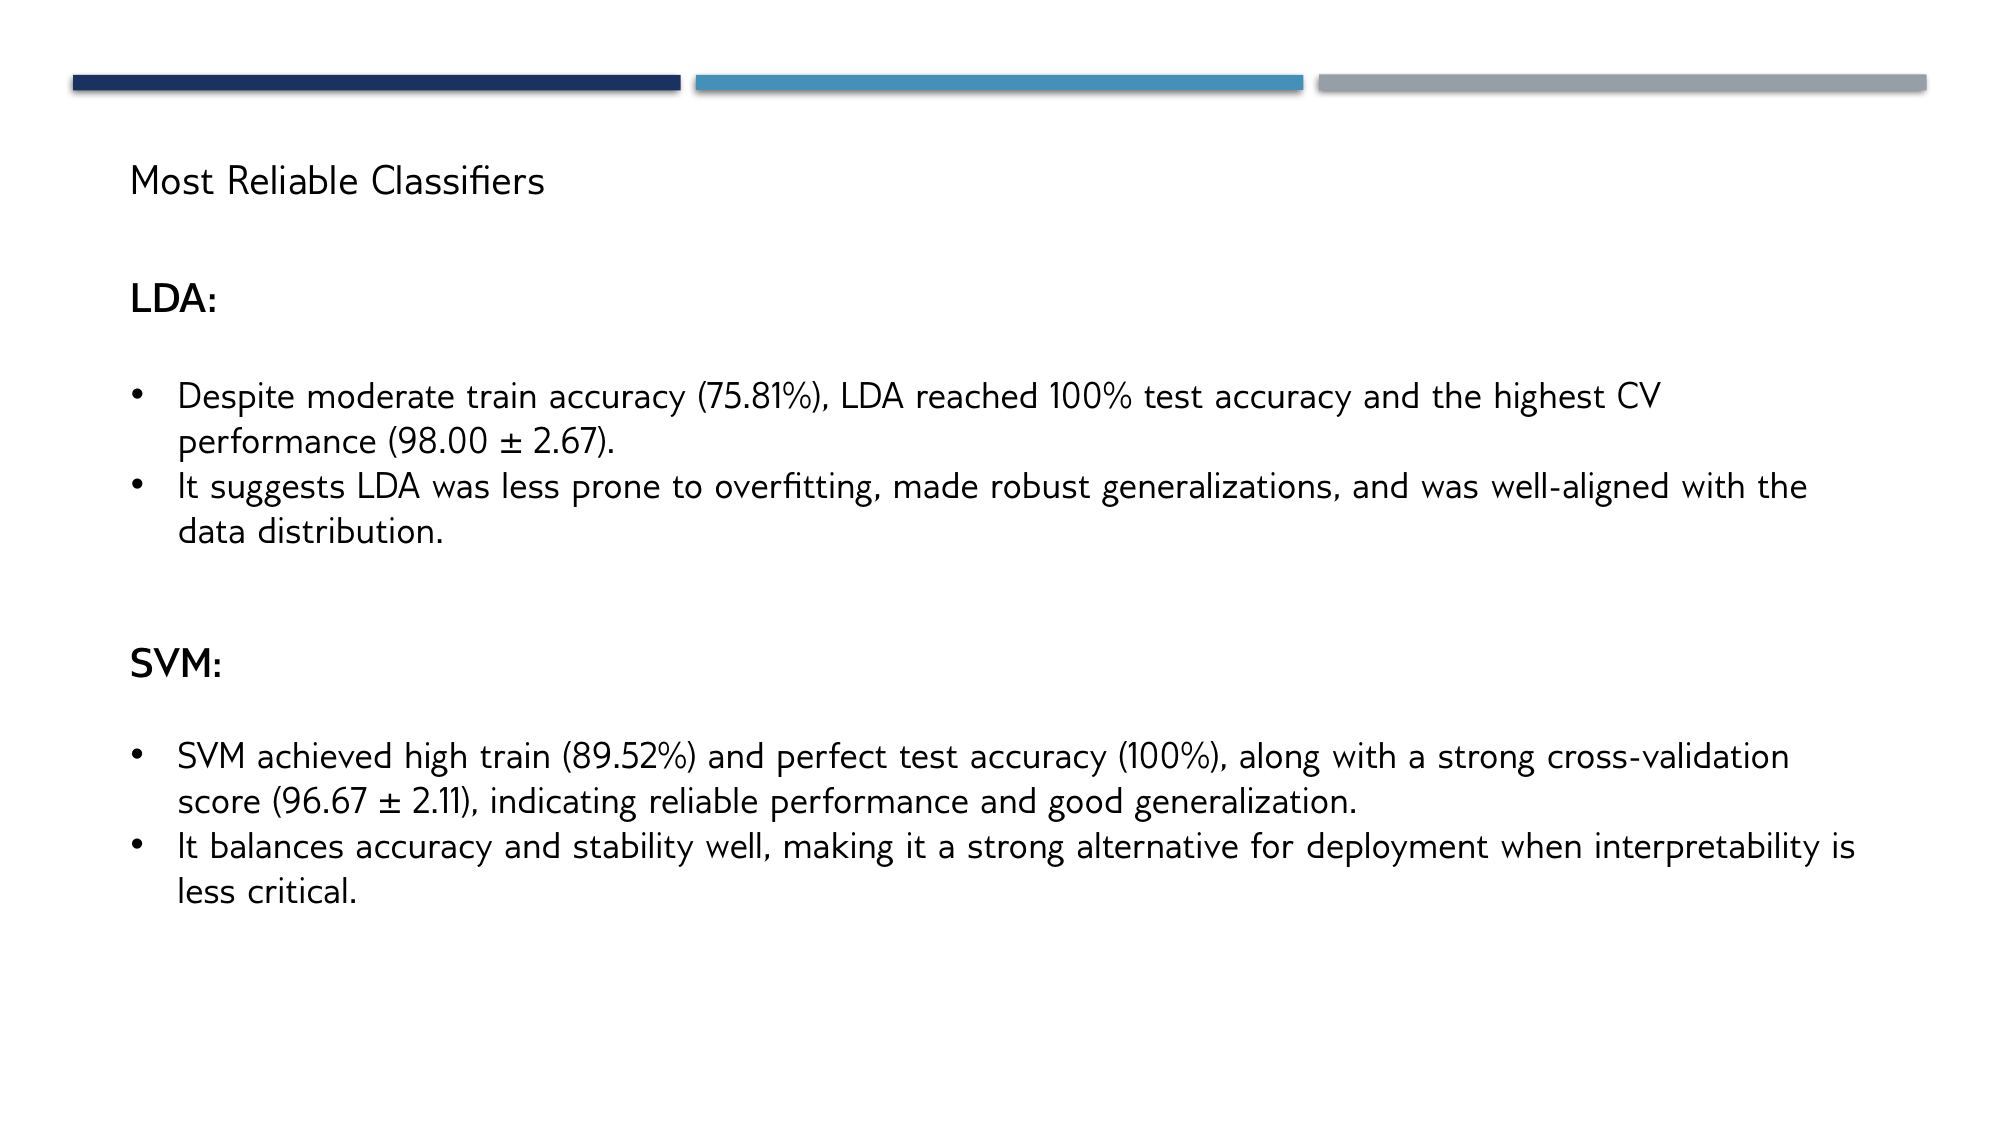

Most Reliable Classifiers
LDA:

Despite moderate train accuracy (75.81%), LDA reached 100% test accuracy and the highest CV performance (98.00 ± 2.67).
It suggests LDA was less prone to overfitting, made robust generalizations, and was well-aligned with the data distribution.
SVM:

SVM achieved high train (89.52%) and perfect test accuracy (100%), along with a strong cross-validation score (96.67 ± 2.11), indicating reliable performance and good generalization.
It balances accuracy and stability well, making it a strong alternative for deployment when interpretability is less critical.